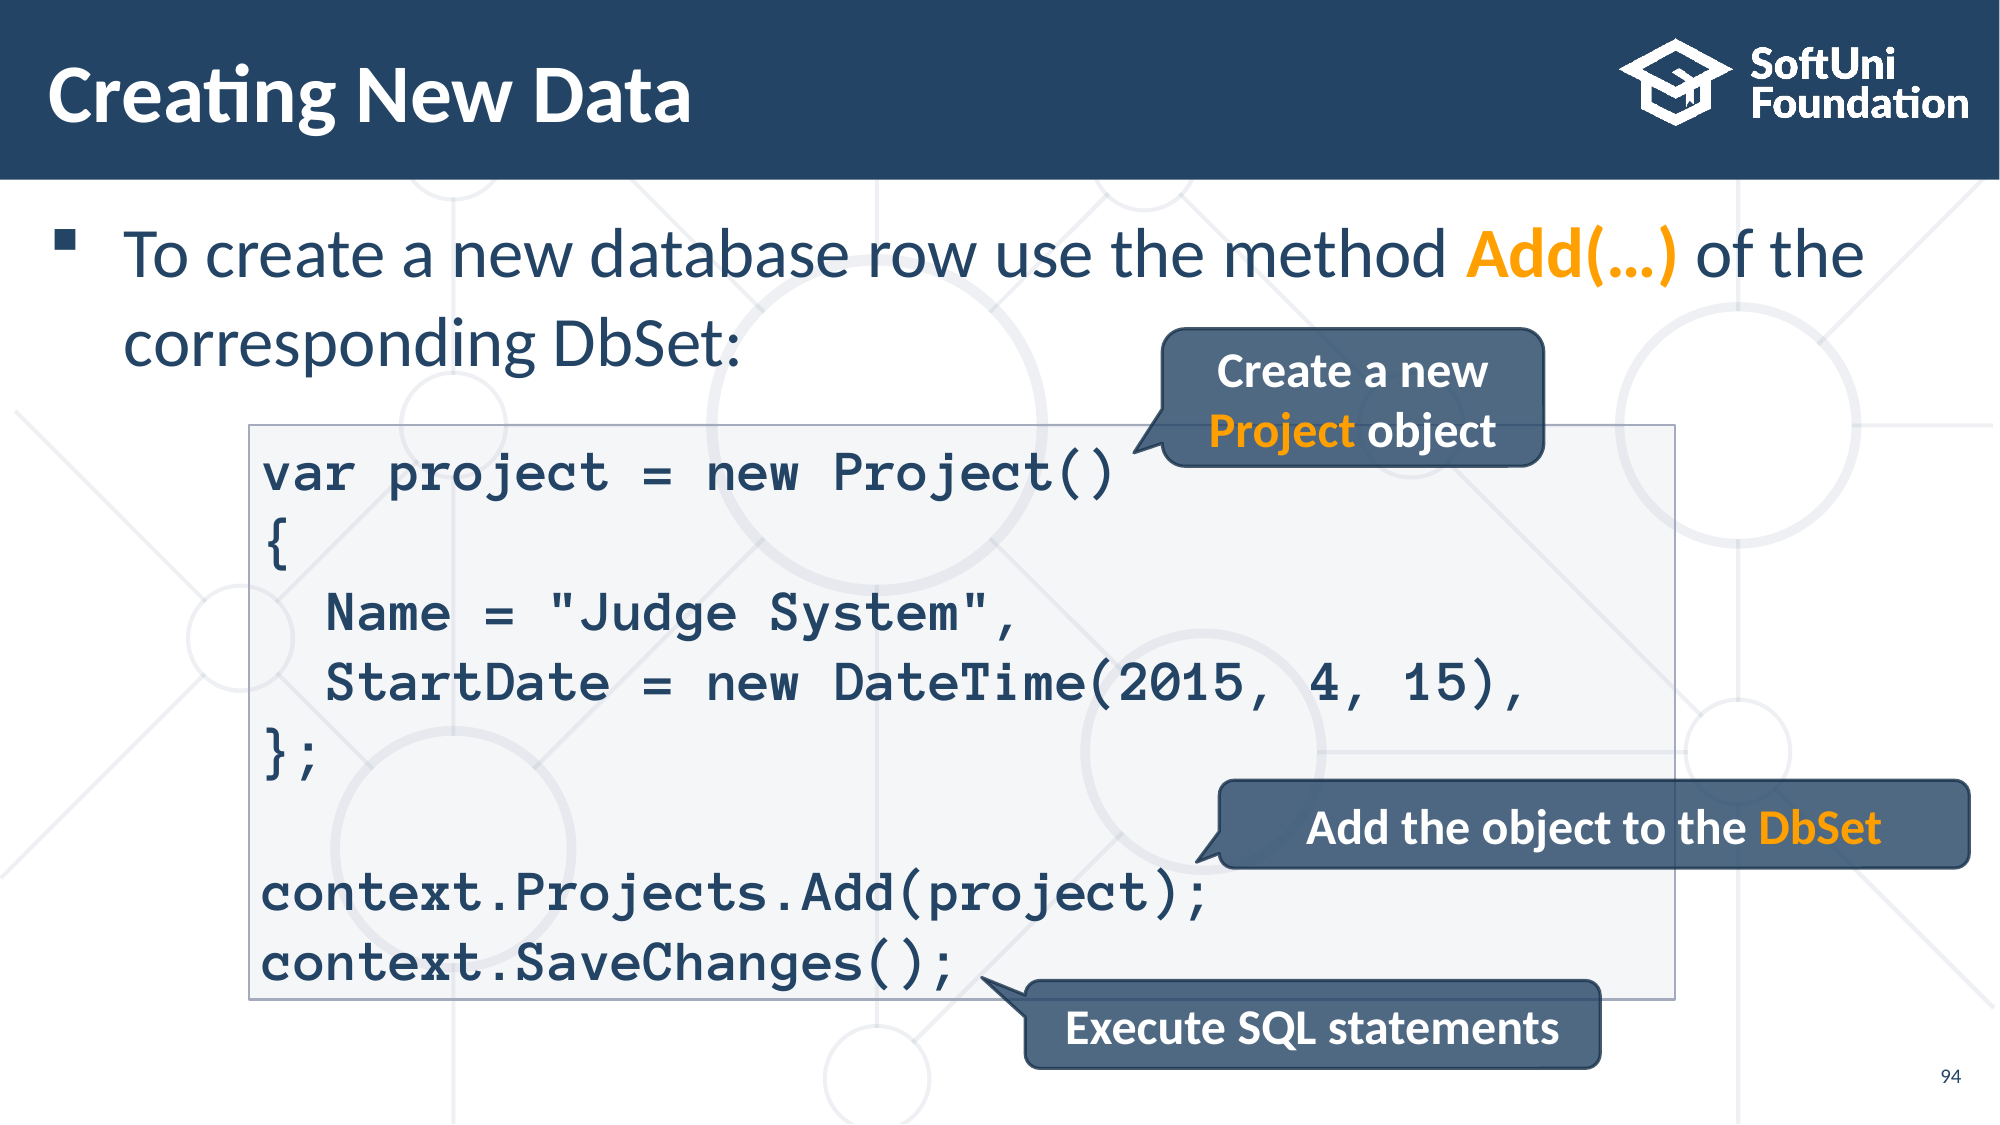

# Creating New Data
To create a new database row use the method Add(…) of the
corresponding DbSet:
Create a new Project object
var project = new Project()
{
  Name = "Judge System",
  StartDate = new DateTime(2015, 4, 15),
};

context.Projects.Add(project);
context.SaveChanges();
Add the object to the DbSet

Execute SQL statements
94